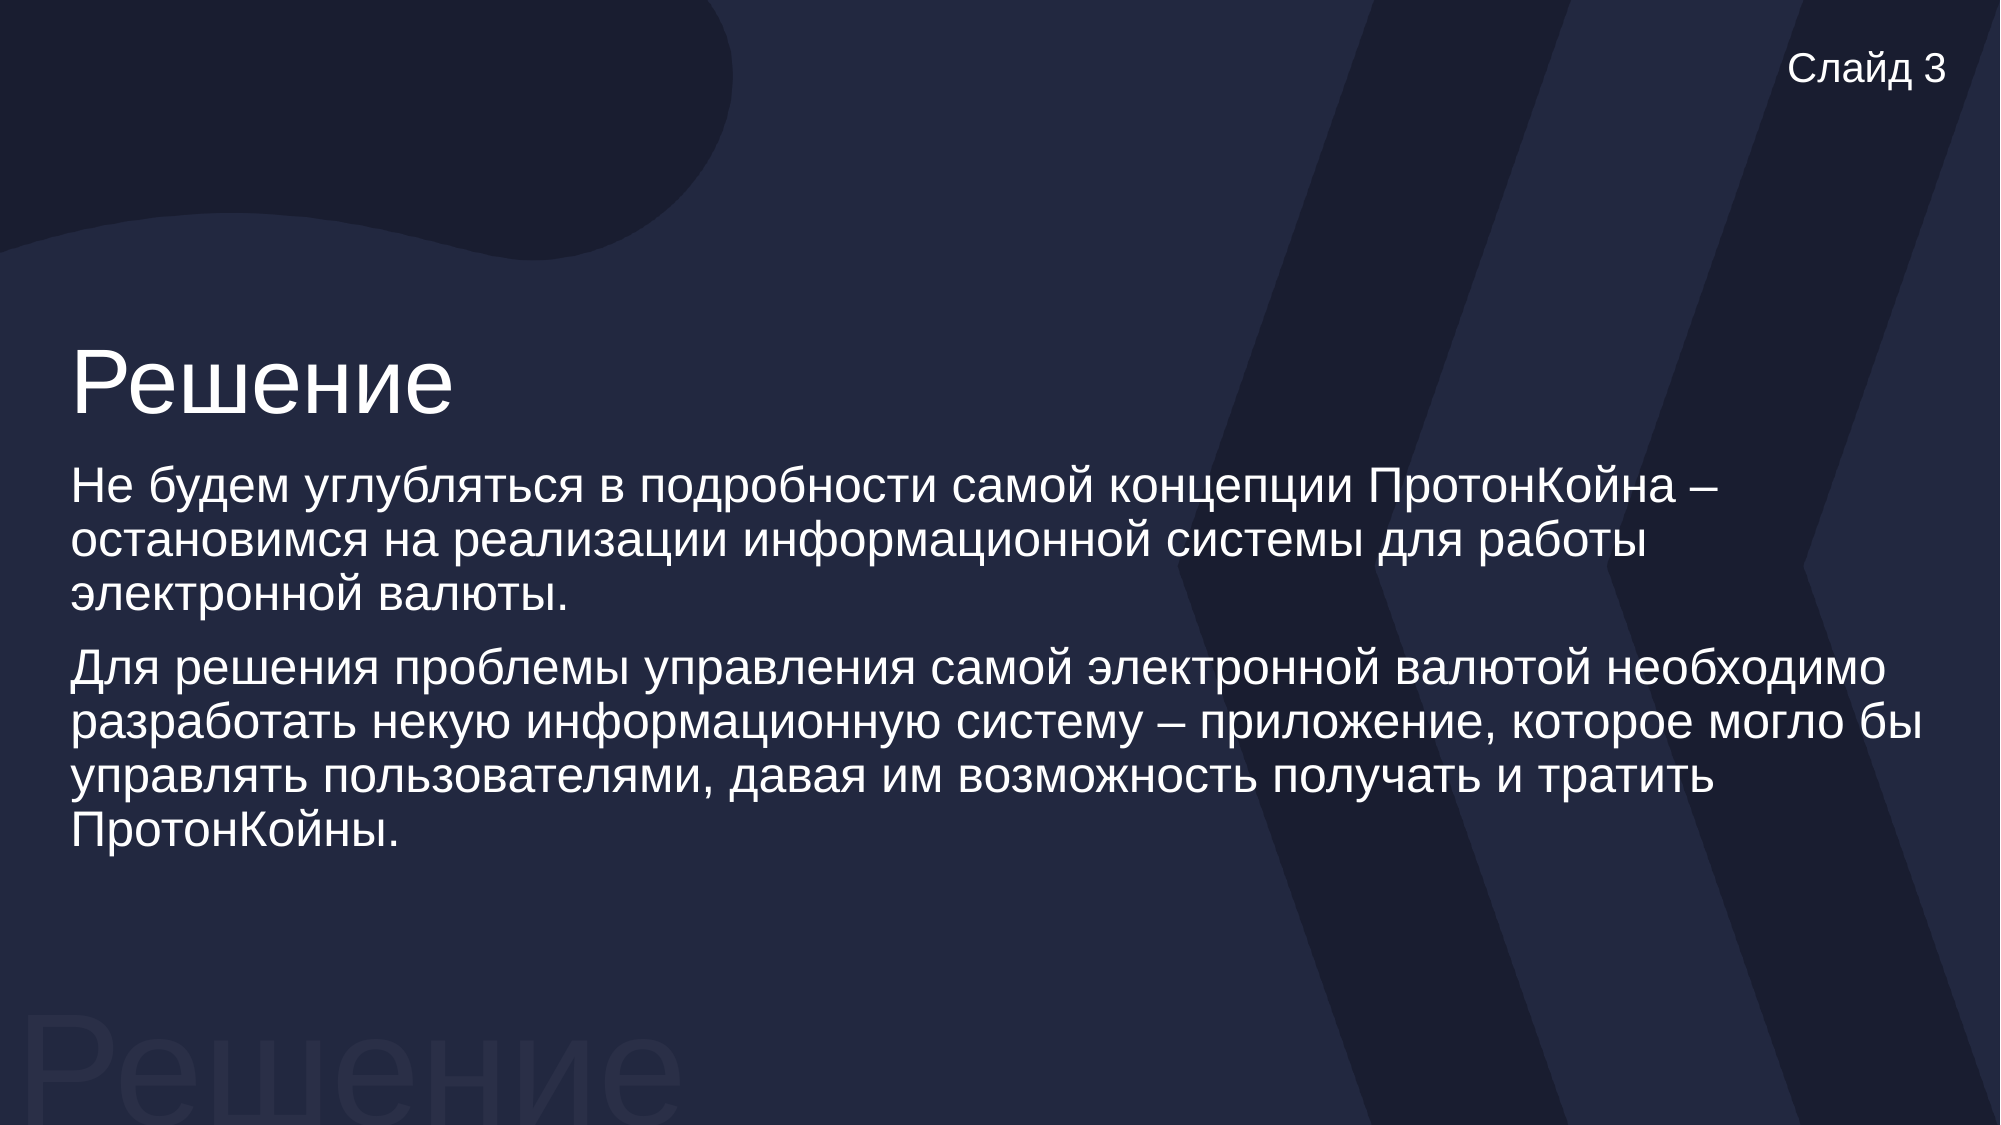

Слайд 3
# Решение
Не будем углубляться в подробности самой концепции ПротонКойна – остановимся на реализации информационной системы для работы электронной валюты.
Для решения проблемы управления самой электронной валютой необходимо разработать некую информационную систему – приложение, которое могло бы управлять пользователями, давая им возможность получать и тратить ПротонКойны.
Решение